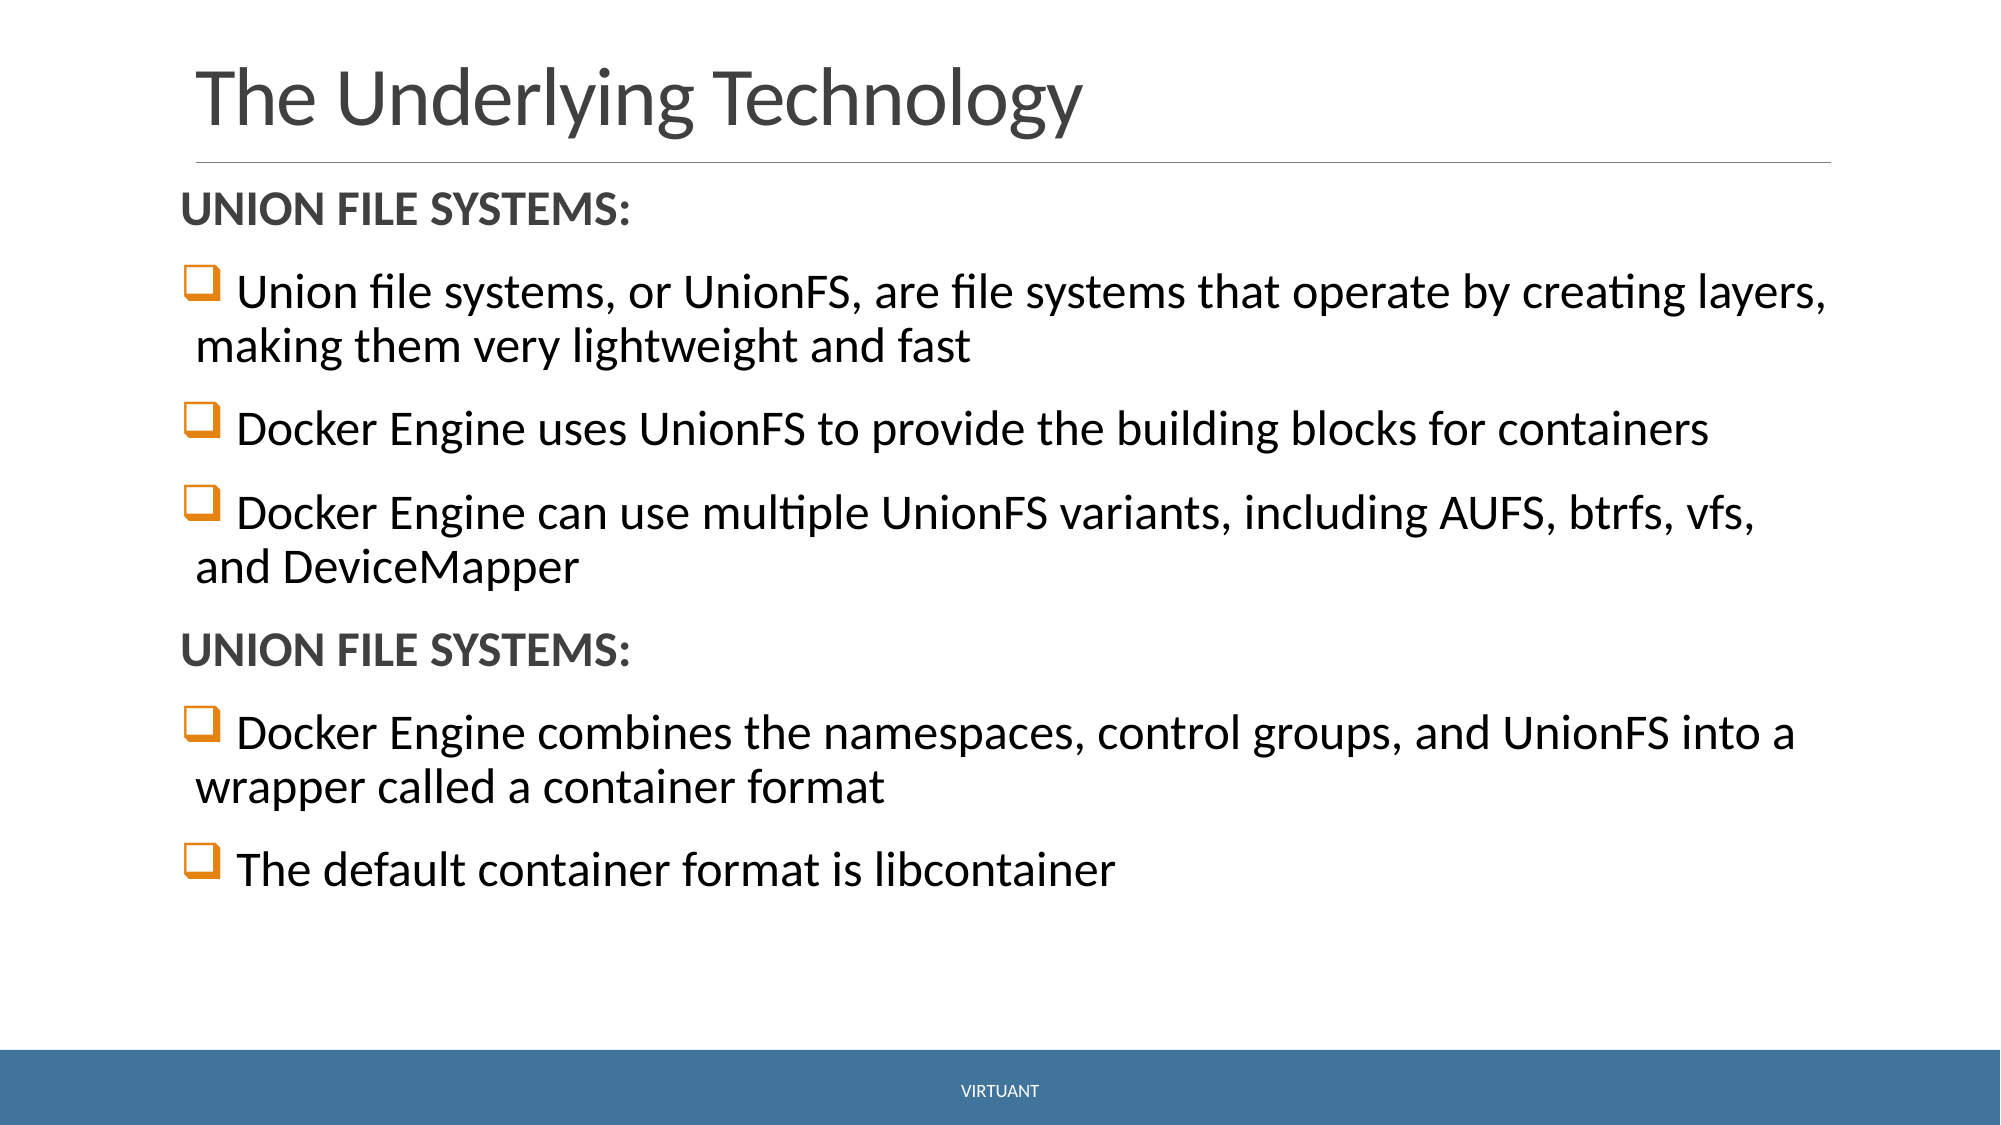

# The Underlying Technology
UNION FILE SYSTEMS:
 Union file systems, or UnionFS, are file systems that operate by creating layers, making them very lightweight and fast
 Docker Engine uses UnionFS to provide the building blocks for containers
 Docker Engine can use multiple UnionFS variants, including AUFS, btrfs, vfs, and DeviceMapper
UNION FILE SYSTEMS:
 Docker Engine combines the namespaces, control groups, and UnionFS into a wrapper called a container format
 The default container format is libcontainer
Virtuant